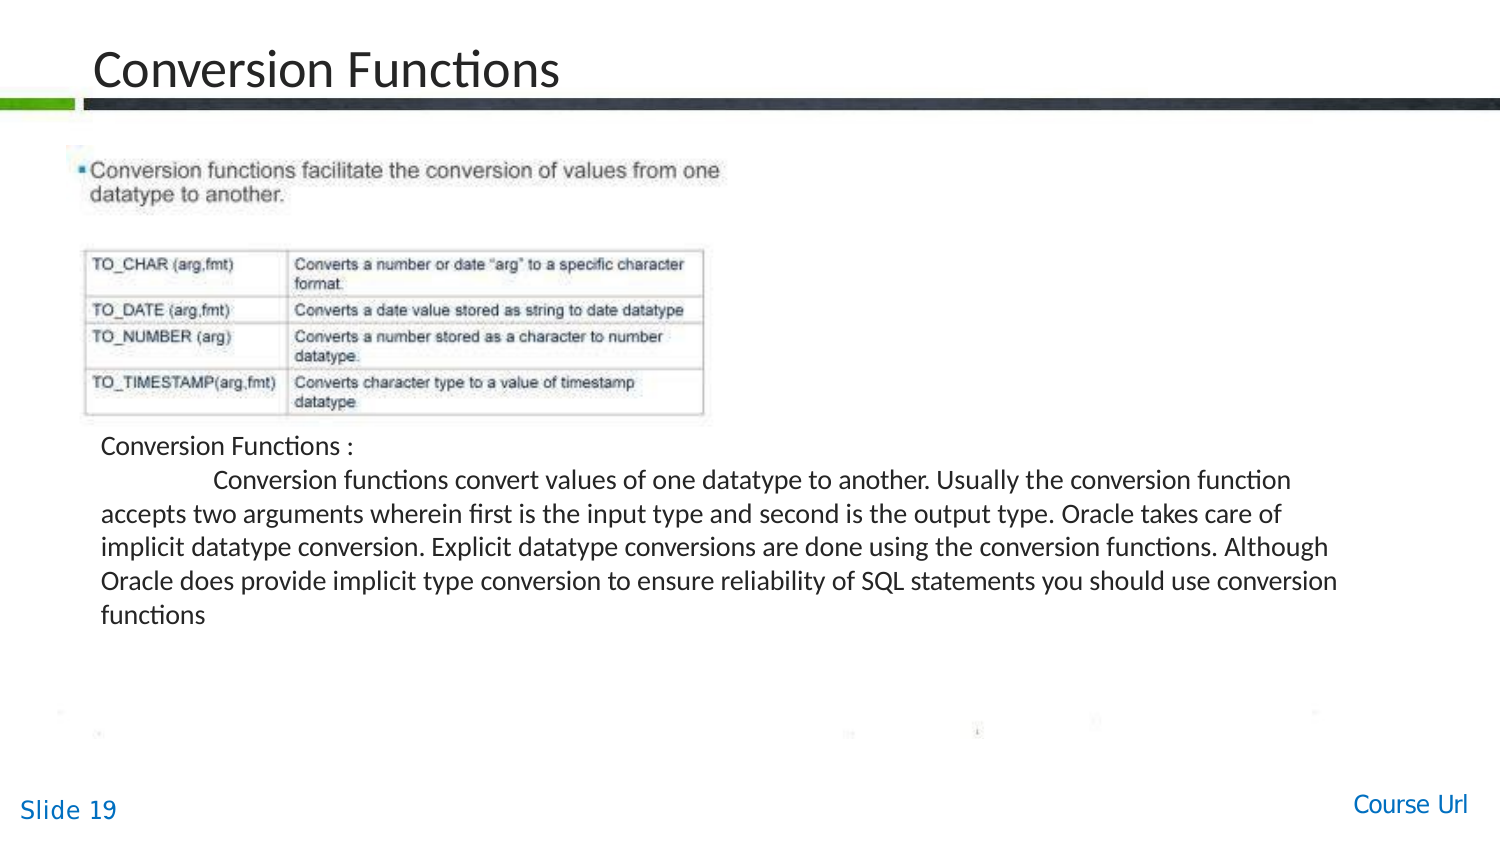

# Conversion Functions

Conversion Functions :
Conversion functions convert values of one datatype to another. Usually the conversion function  accepts two arguments wherein first is the input type and second is the output type. Oracle takes care of  implicit datatype conversion. Explicit datatype conversions are done using the conversion functions. Although  Oracle does provide implicit type conversion to ensure reliability of SQL statements you should use conversion  functions
Course Url
Slide 19